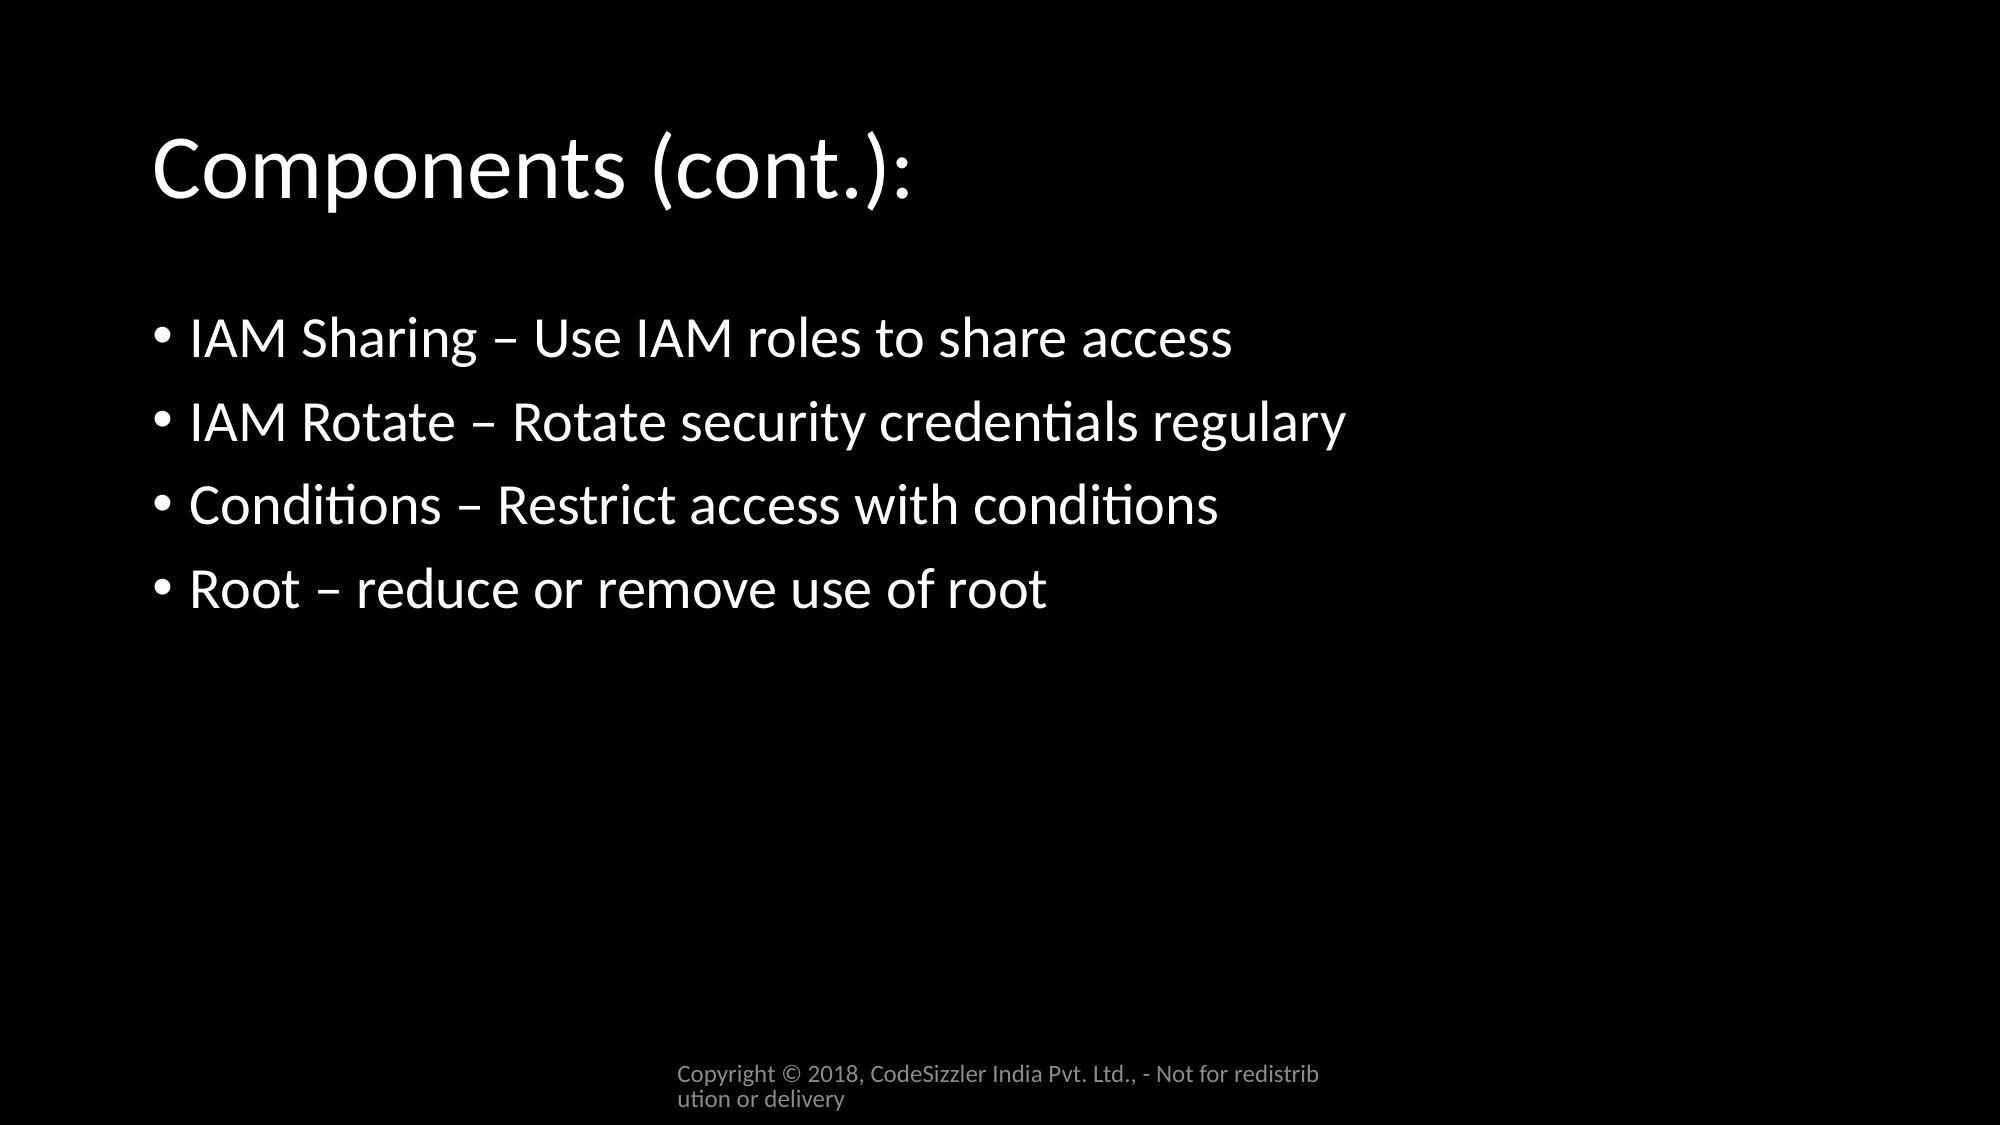

# Components (cont.):
IAM Sharing – Use IAM roles to share access
IAM Rotate – Rotate security credentials regulary
Conditions – Restrict access with conditions
Root – reduce or remove use of root

Copyright © 2018, CodeSizzler India Pvt. Ltd., - Not for redistribution or delivery